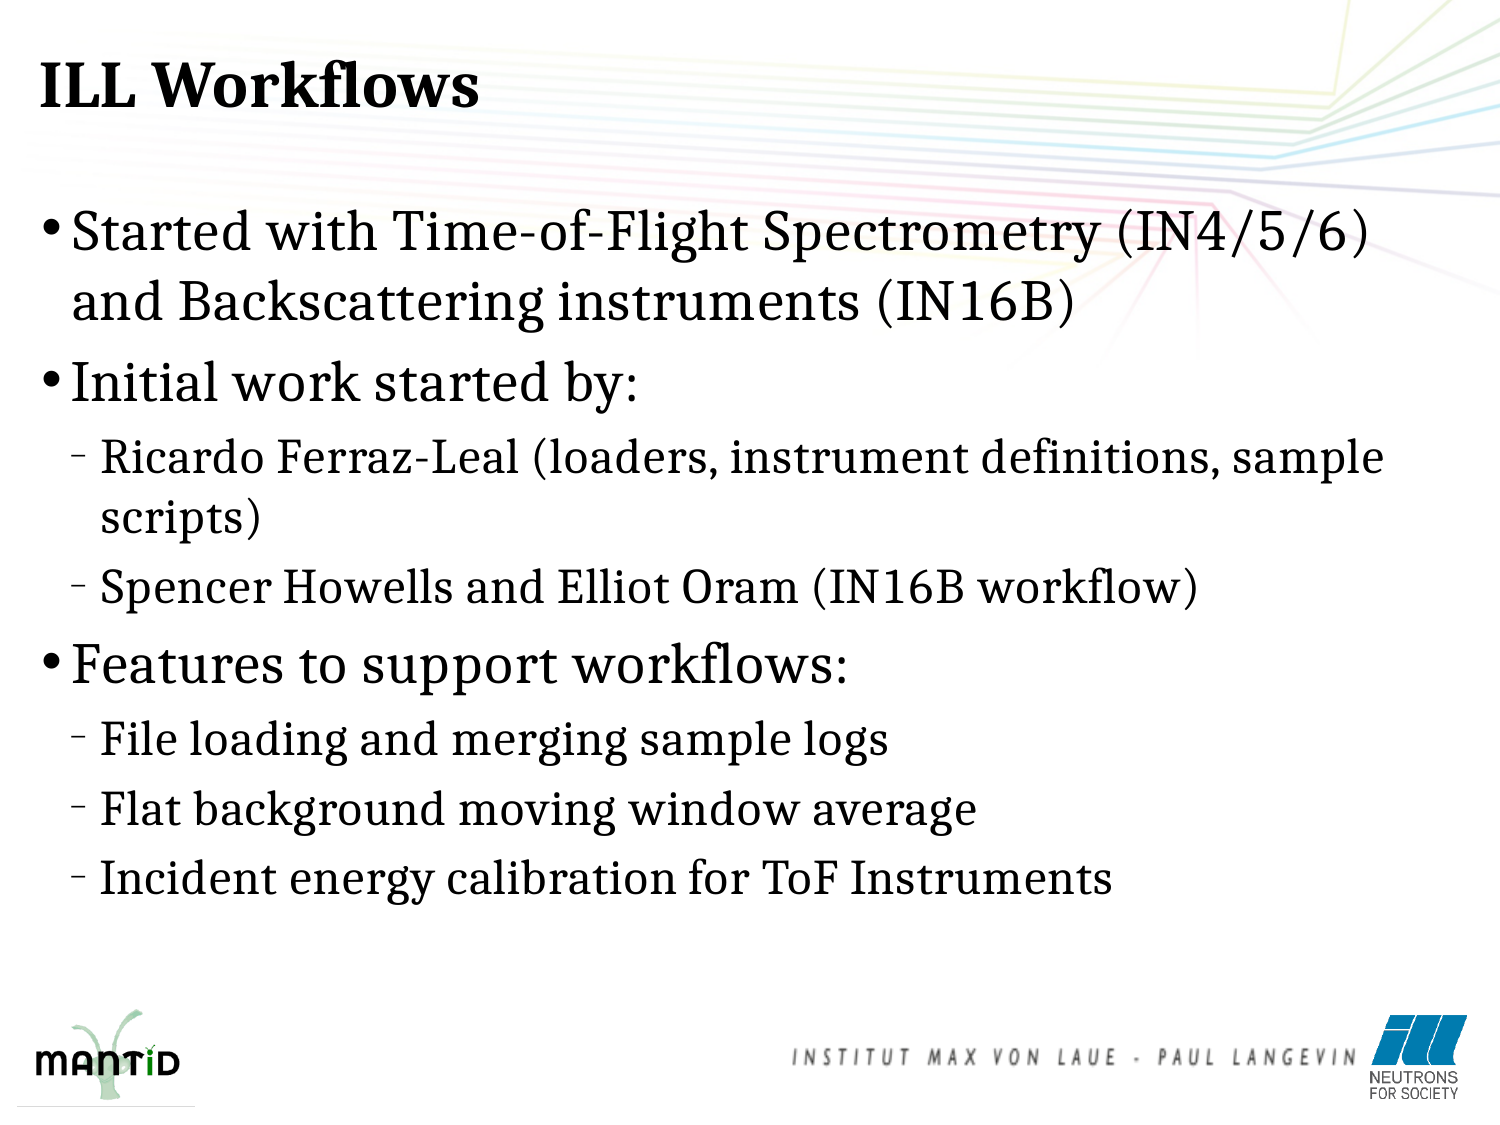

ILL Workflows
Started with Time-of-Flight Spectrometry (IN4/5/6) and Backscattering instruments (IN16B)
Initial work started by:
Ricardo Ferraz-Leal (loaders, instrument definitions, sample scripts)
Spencer Howells and Elliot Oram (IN16B workflow)
Features to support workflows:
File loading and merging sample logs
Flat background moving window average
Incident energy calibration for ToF Instruments